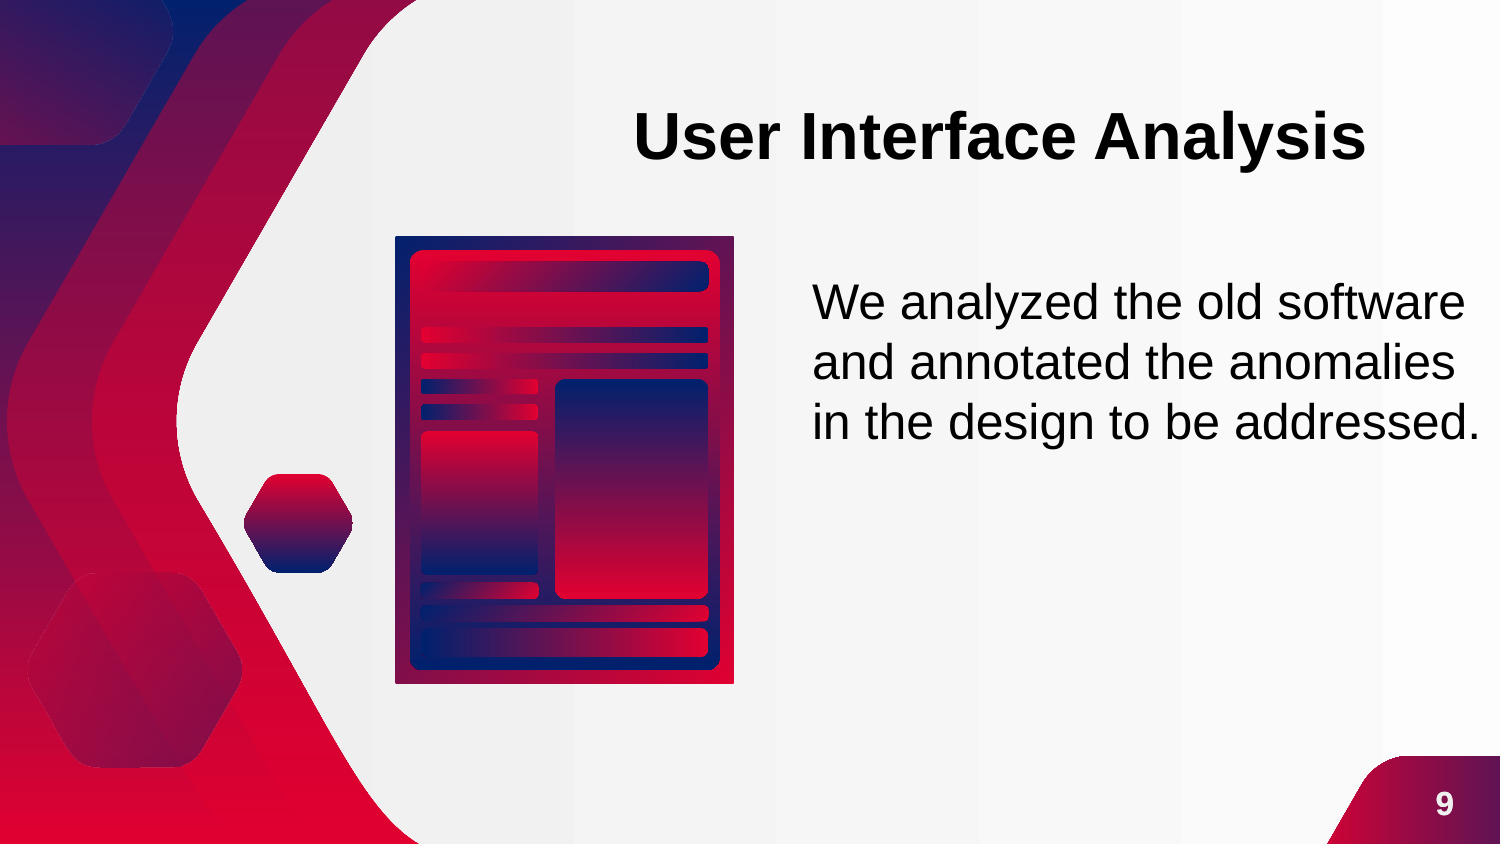

# User Interface Analysis

We analyzed the old software and annotated the anomalies in the design to be addressed.
9
9